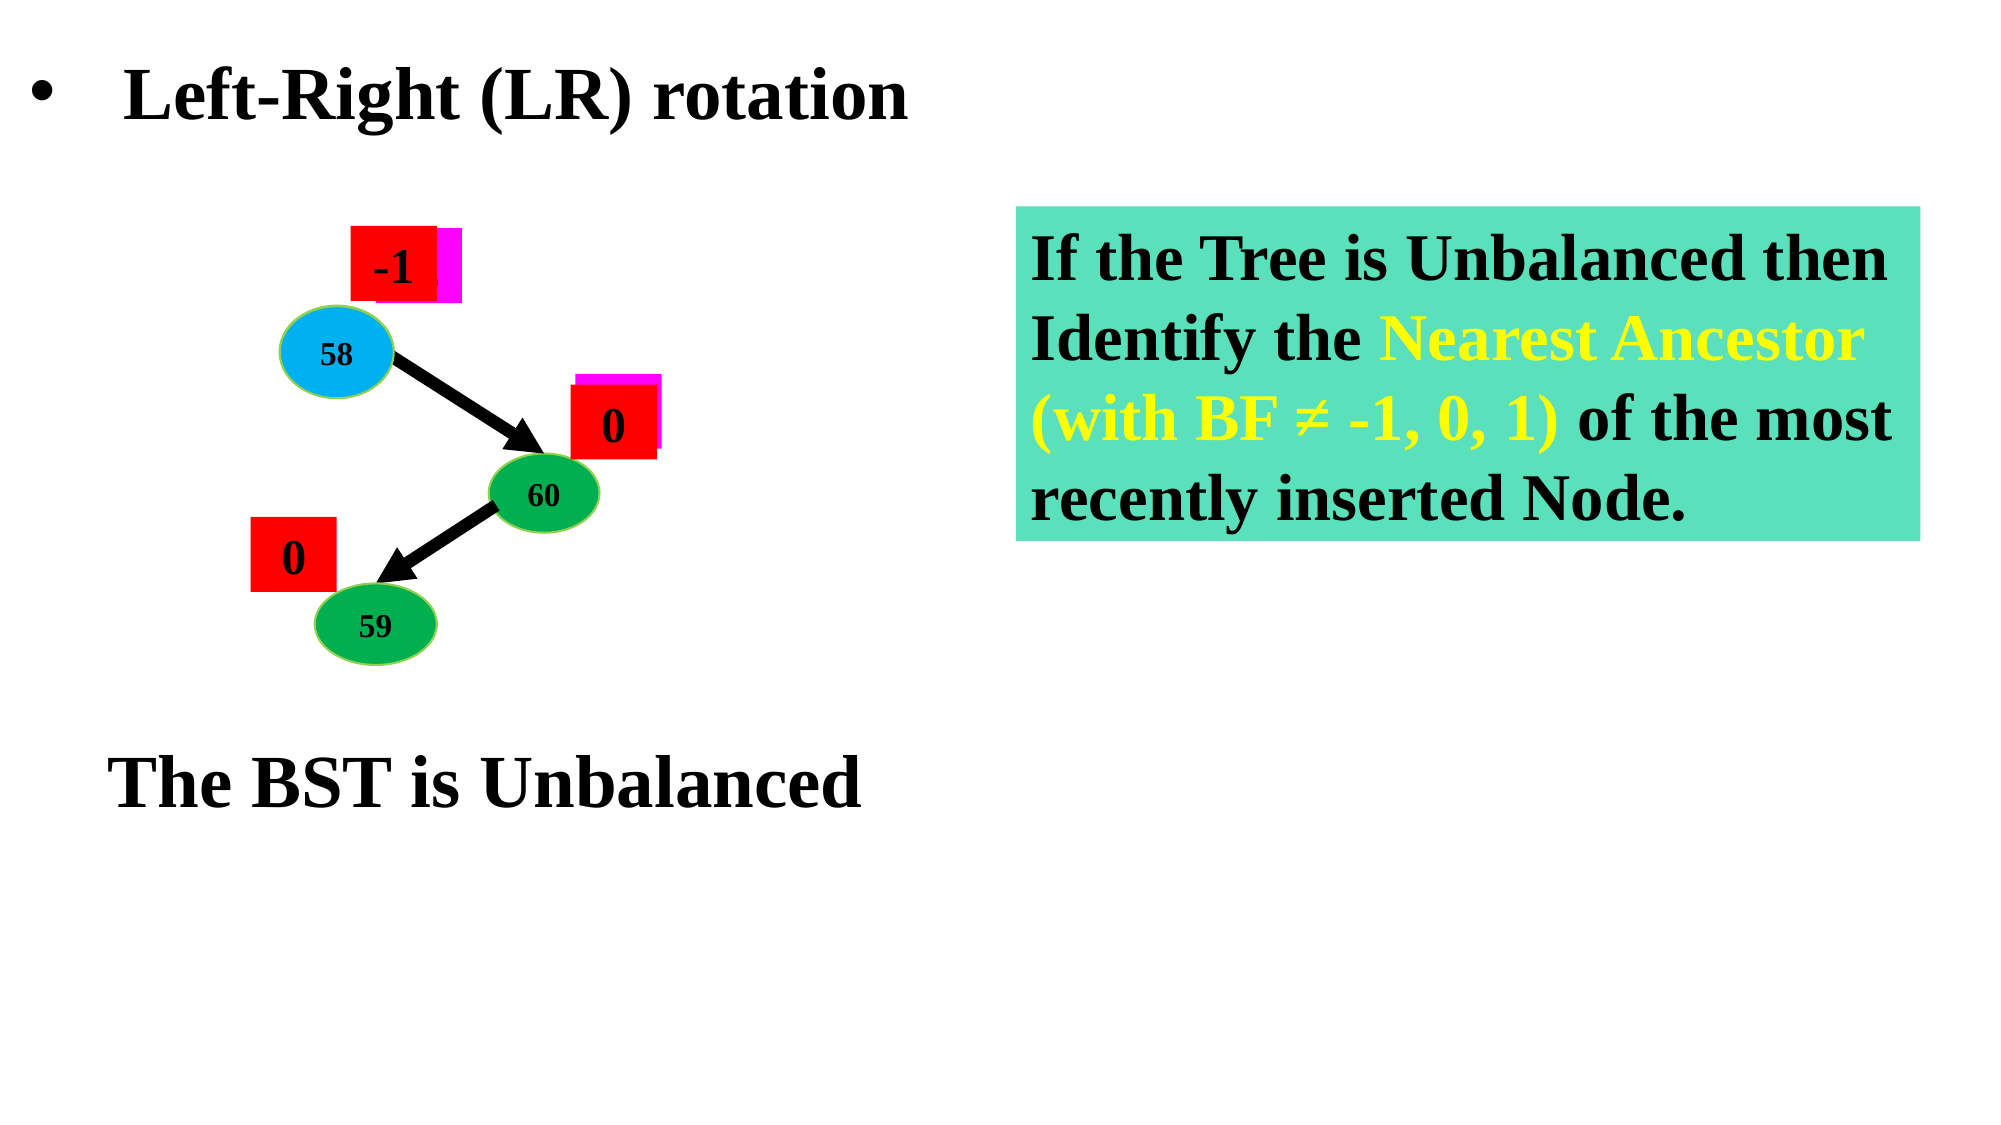

Left-Right (LR) rotation
If the Tree is Unbalanced then
Identify the Nearest Ancestor (with BF ≠ -1, 0, 1) of the most recently inserted Node.
-1
-2
58
58
1
0
60
0
59
The BST is Unbalanced